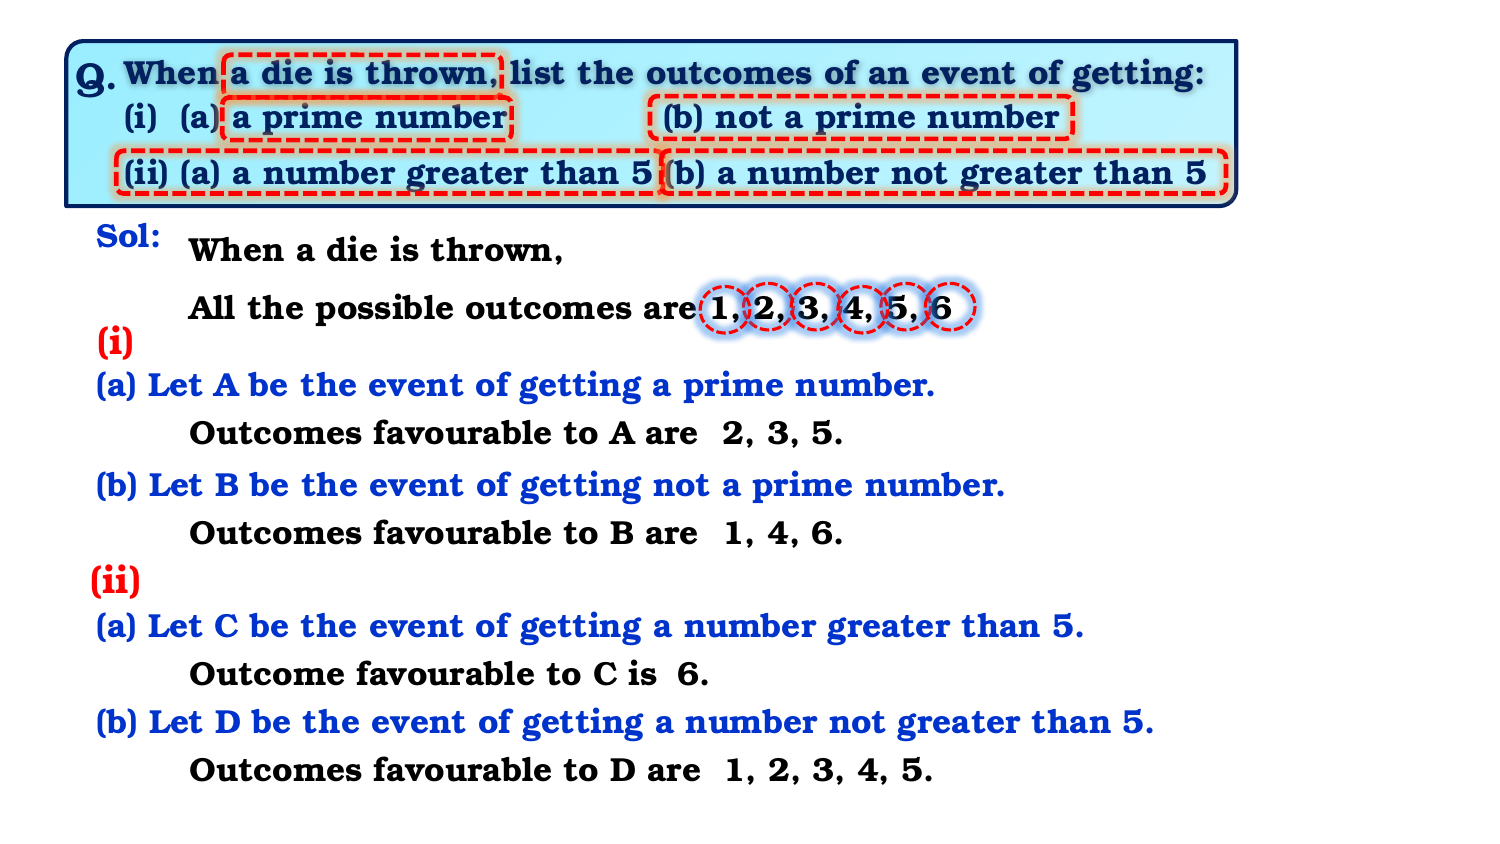

Q.
When a die is thrown, list the outcomes of an event of getting:

(i)  (a) a prime number
(b) not a prime number

(ii) (a) a number greater than 5
(b) a number not greater than 5

Sol:
When a die is thrown,
All the possible outcomes are 1, 2, 3, 4, 5, 6

(i)
(a) Let A be the event of getting a prime number.
Outcomes favourable to A are
2, 3, 5.
(b) Let B be the event of getting not a prime number.
Outcomes favourable to B are
1, 4, 6.
(ii)
(a) Let C be the event of getting a number greater than 5.
Outcome favourable to C is
6.
(b) Let D be the event of getting a number not greater than 5.
Outcomes favourable to D are
1, 2, 3, 4, 5.